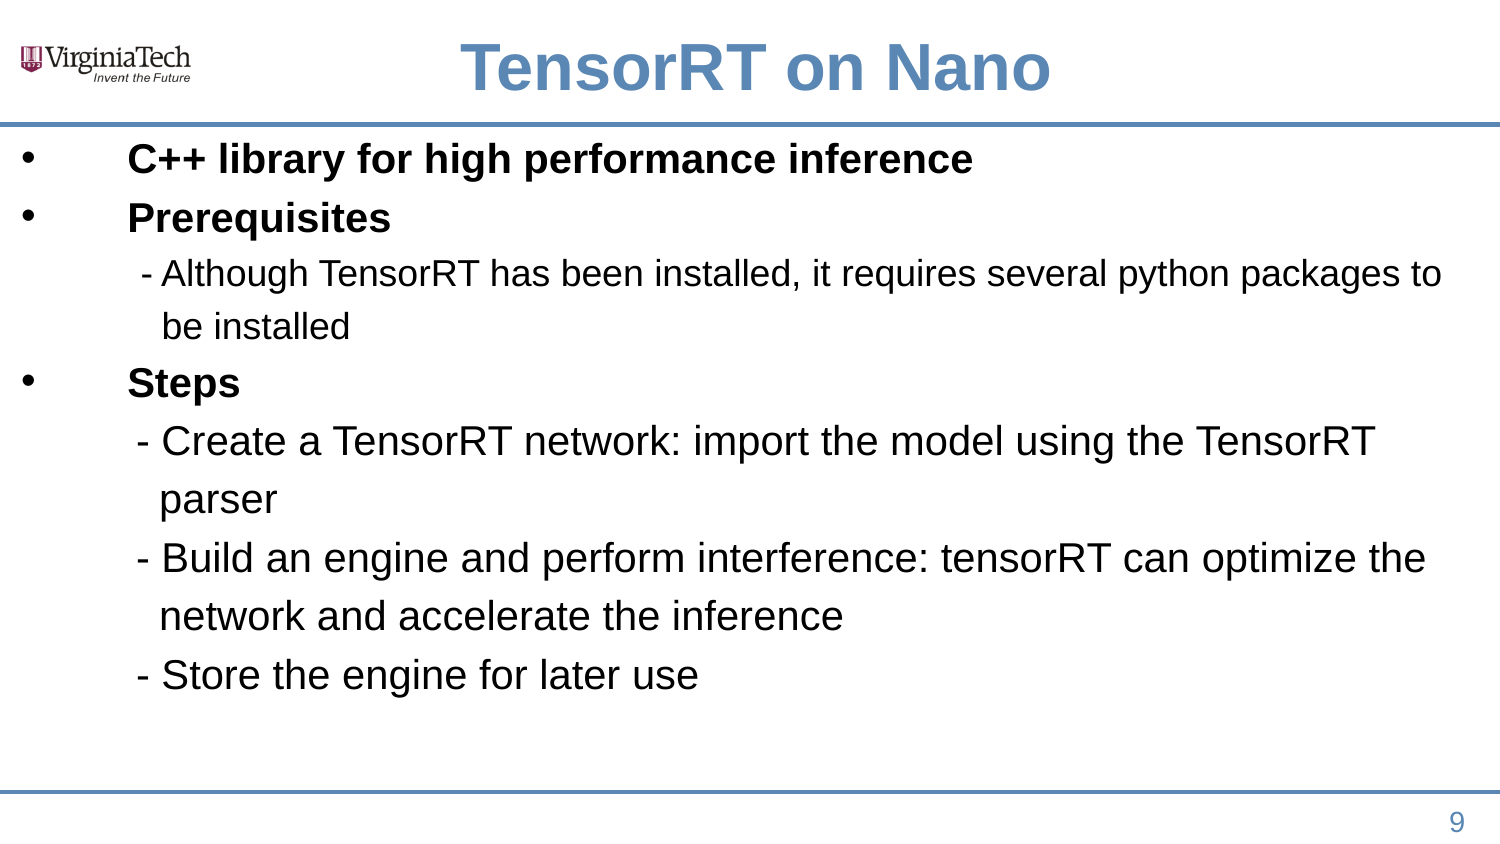

# TensorRT on Nano
C++ library for high performance inference
Prerequisites
            - Although TensorRT has been installed, it requires several python packages to
              be installed
Steps
          - Create a TensorRT network: import the model using the TensorRT
            parser
          - Build an engine and perform interference: tensorRT can optimize the
            network and accelerate the inference
          - Store the engine for later use

9